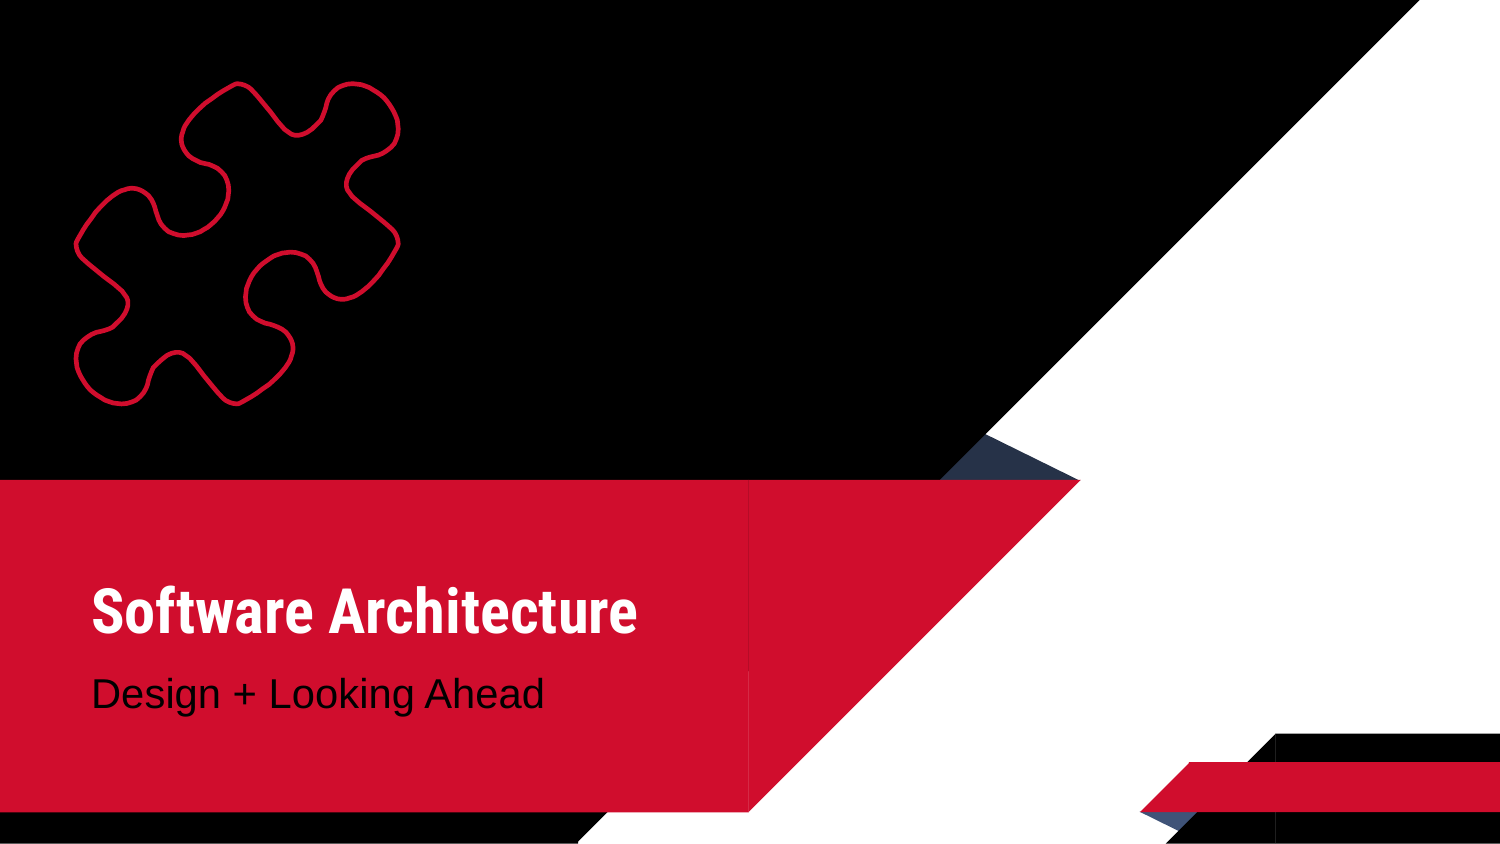

# Software Architecture
Design + Looking Ahead